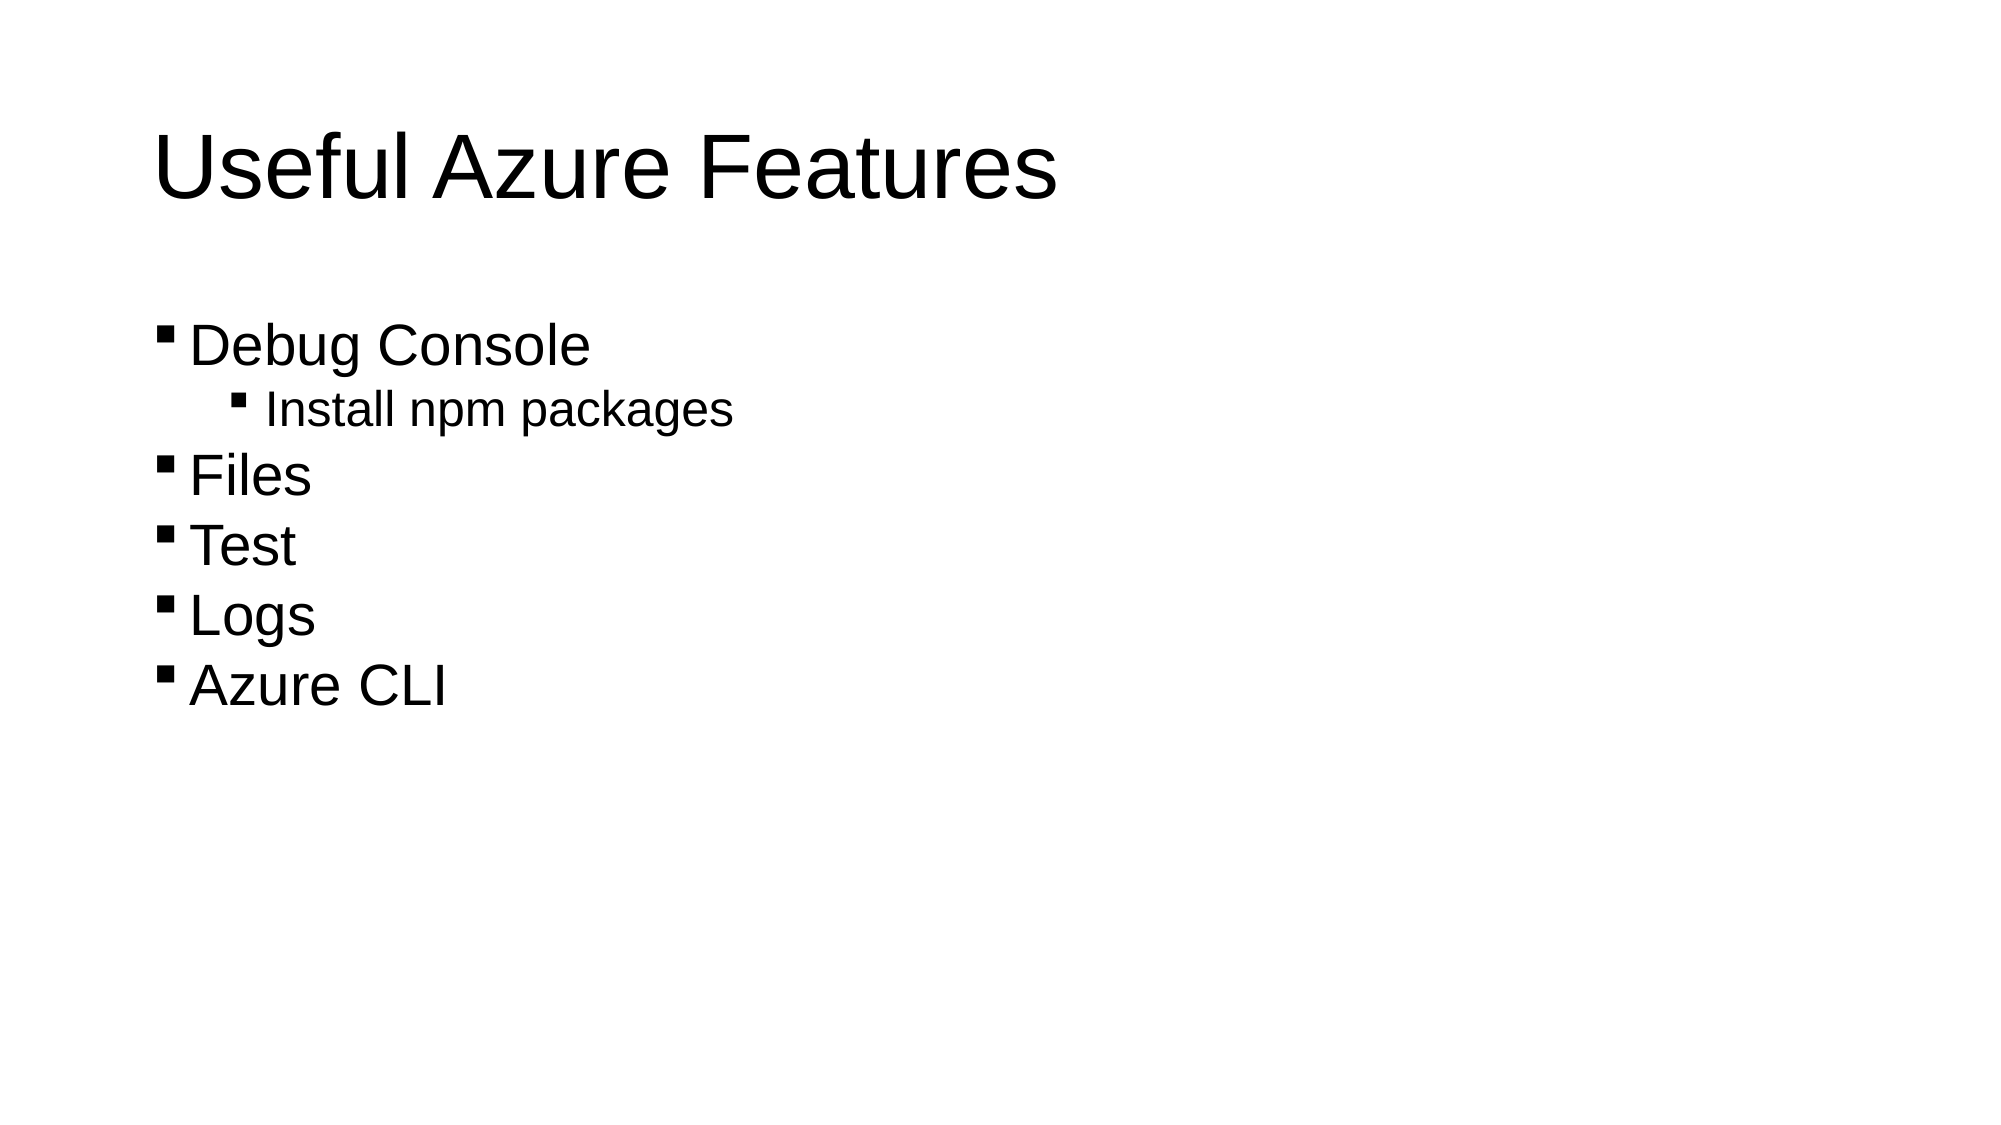

# Useful Azure Features
Debug Console
Install npm packages
Files
Test
Logs
Azure CLI